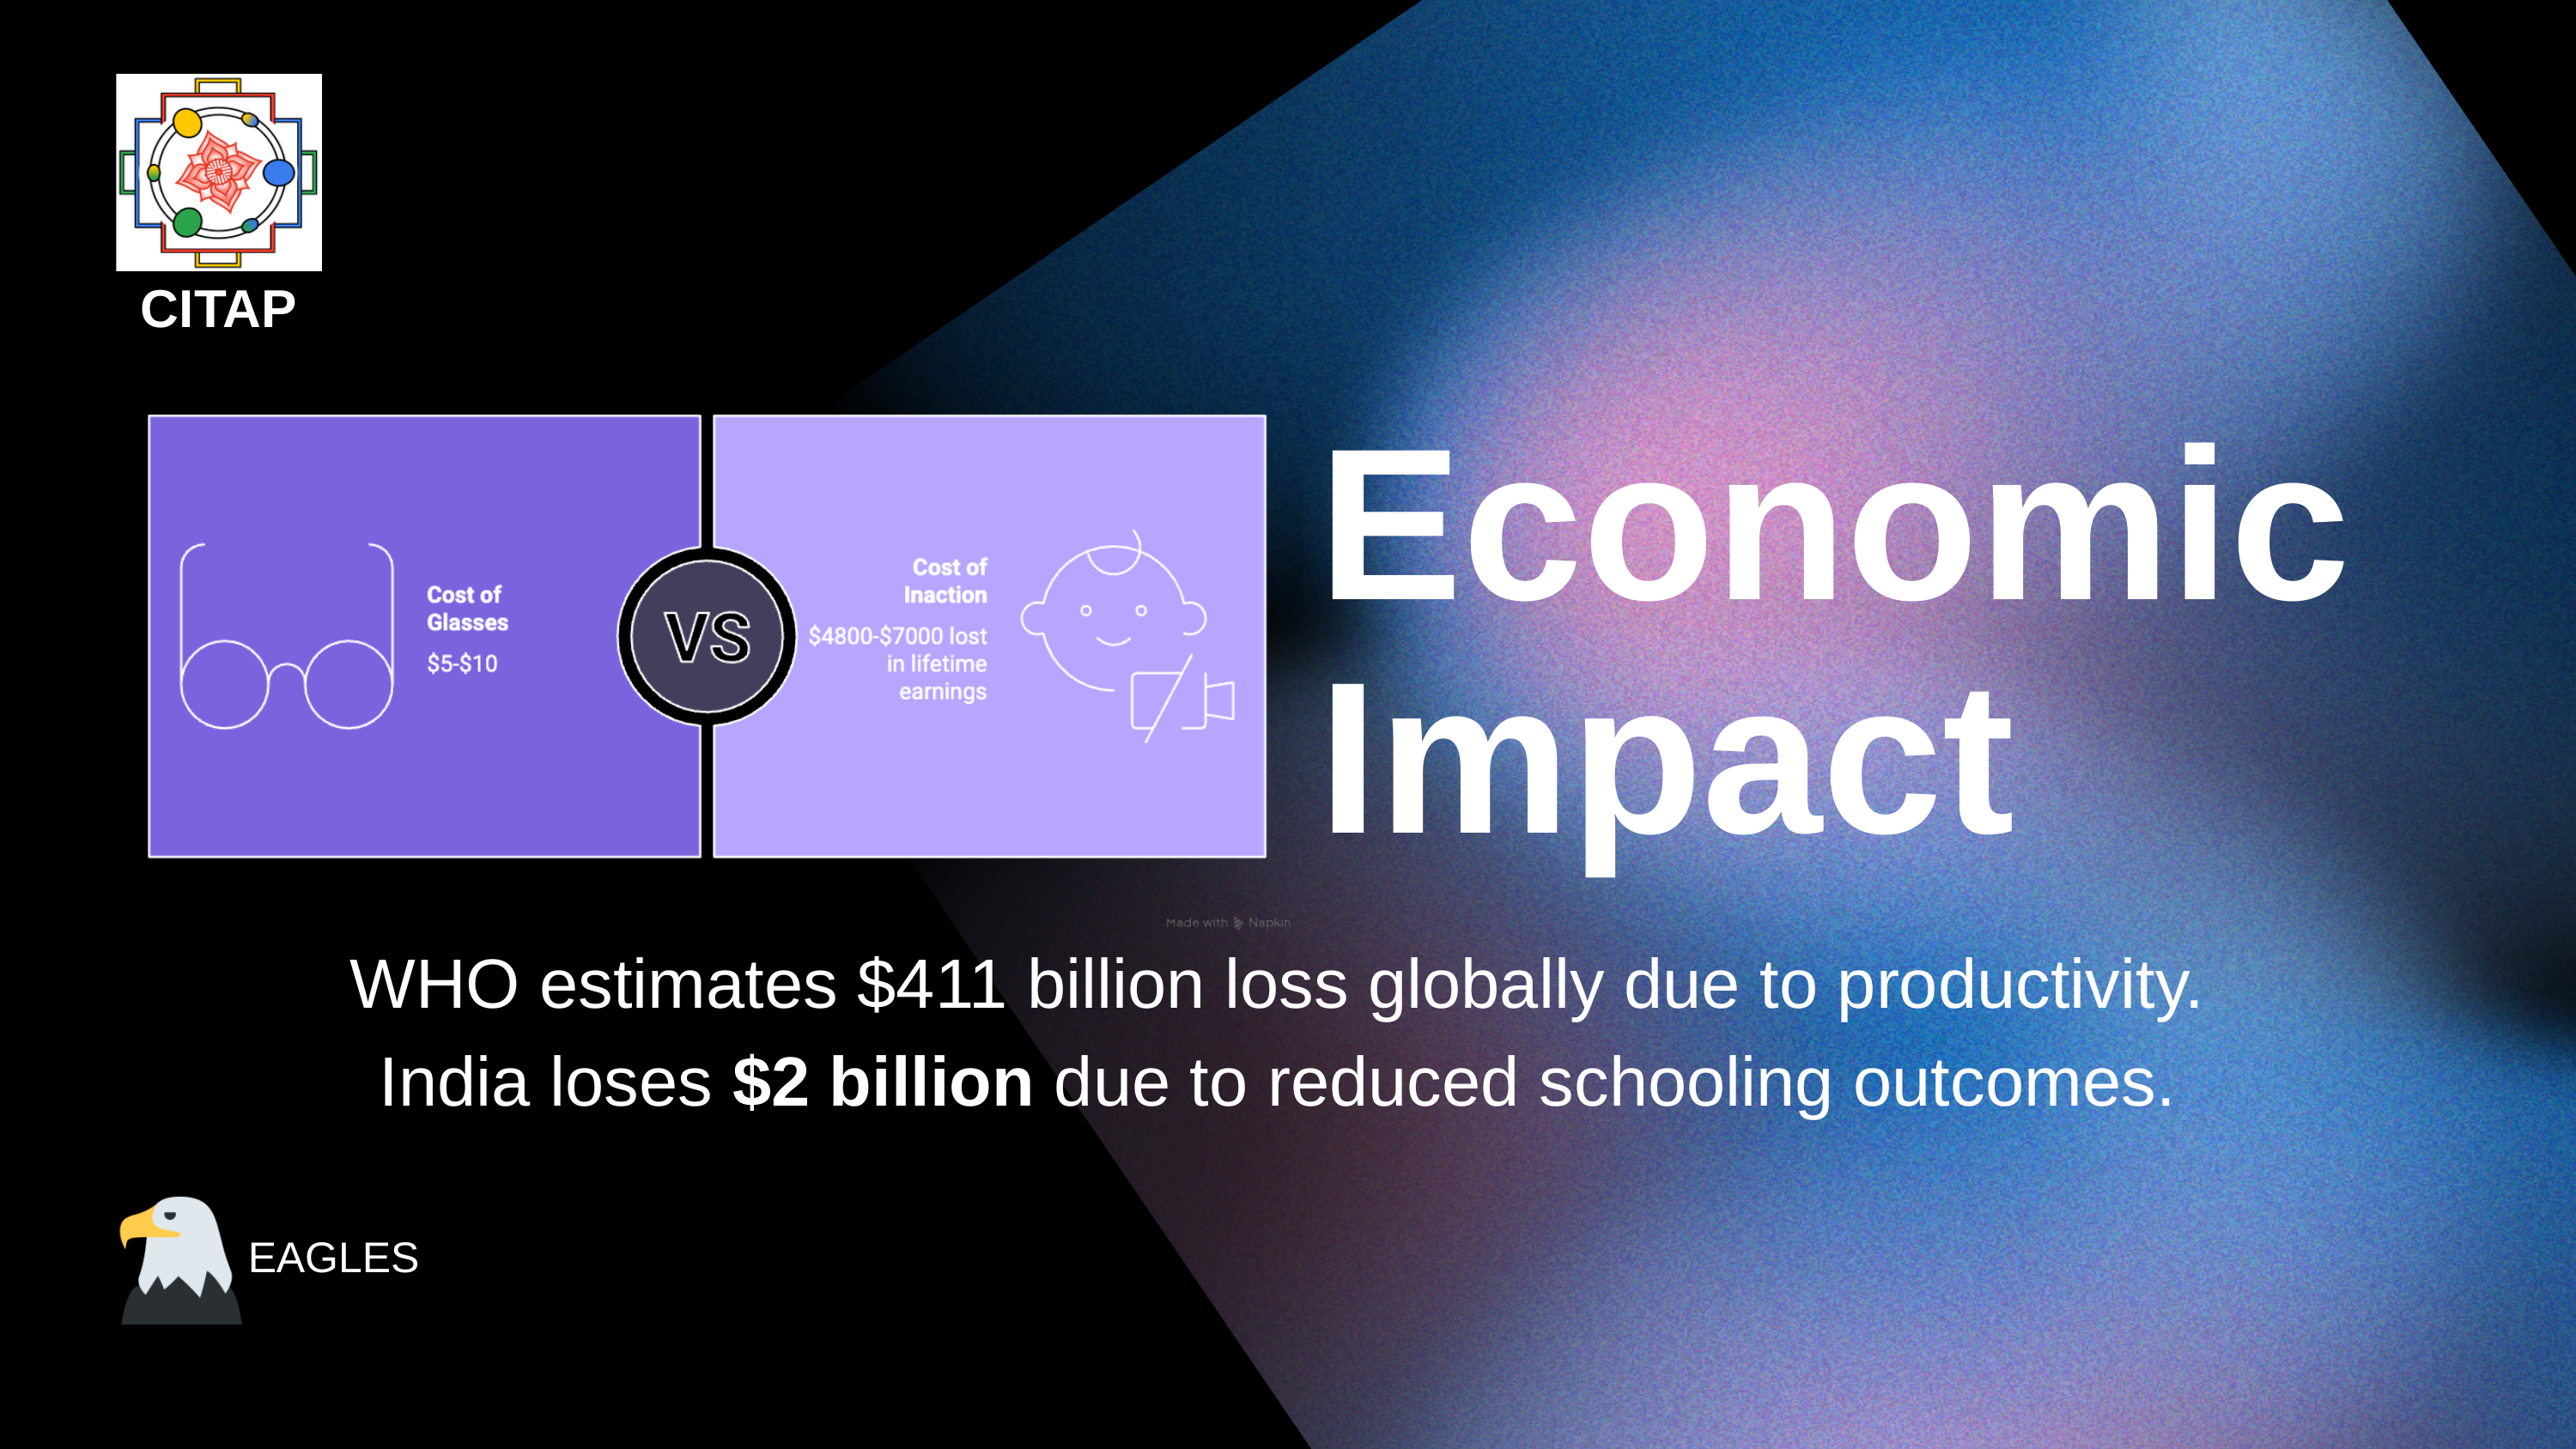

CITAP

Economic Impact
 WHO estimates $411 billion loss globally due to productivity.
India loses $2 billion due to reduced schooling outcomes.

EAGLES